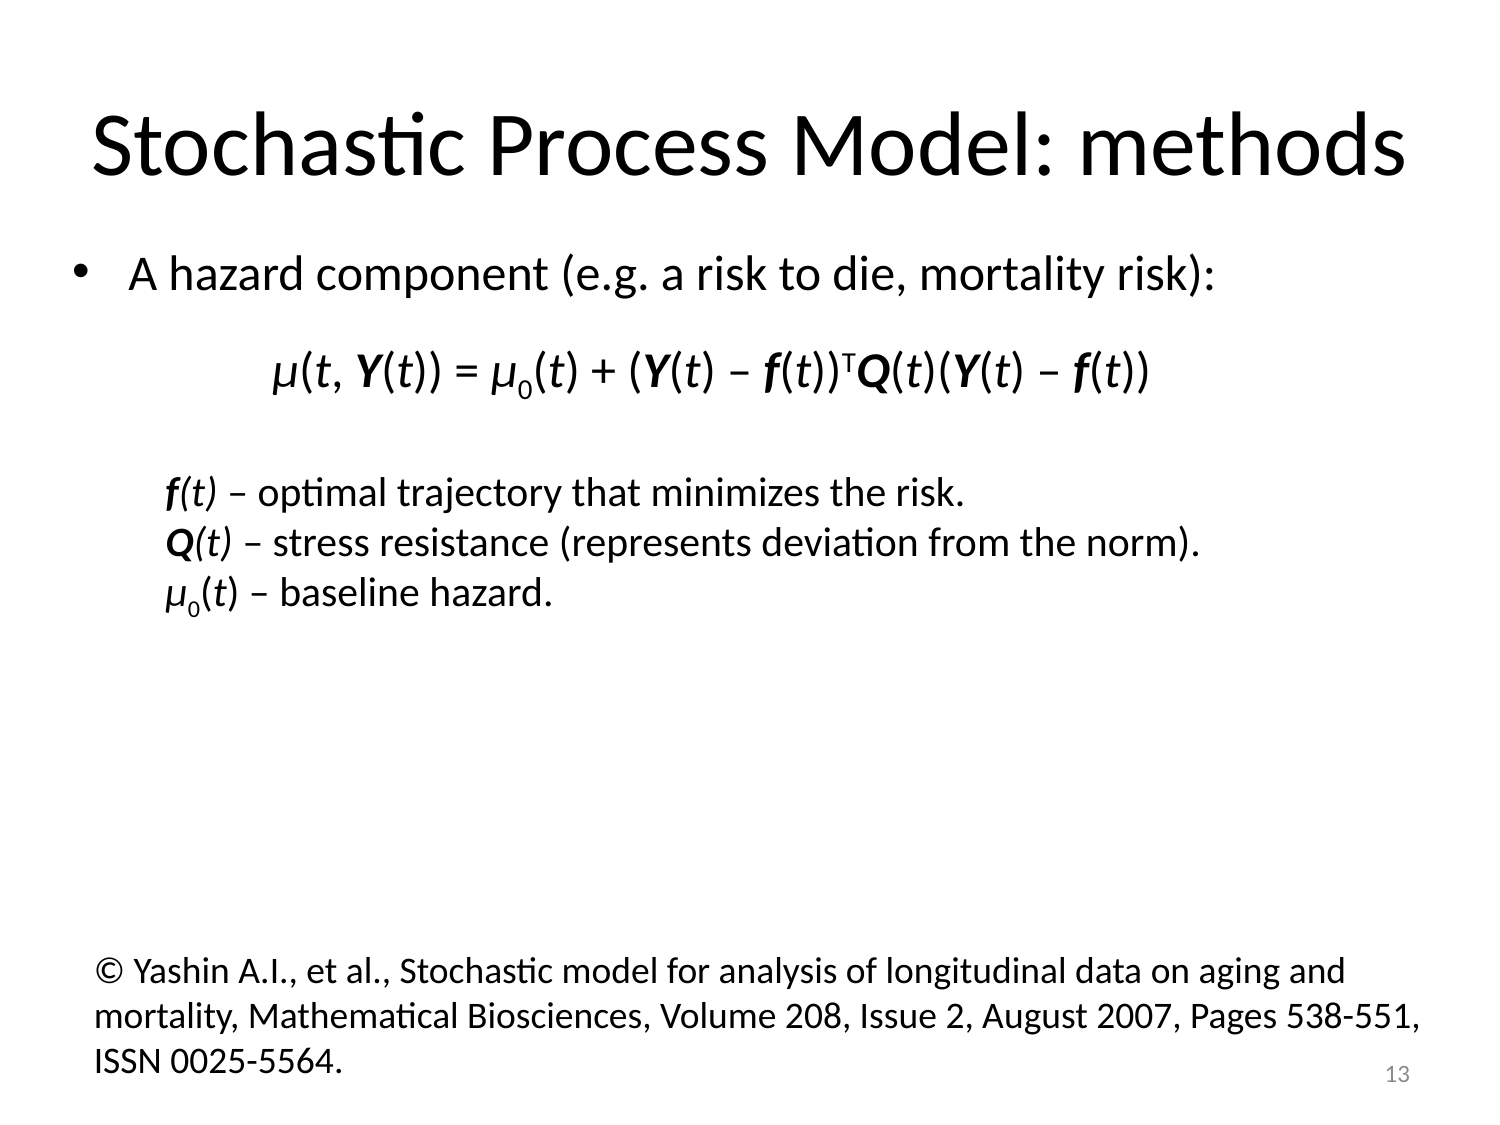

# Stochastic Process Model: methods
A hazard component (e.g. a risk to die, mortality risk):
μ(t, Y(t)) = μ0(t) + (Y(t) – f(t))TQ(t)(Y(t) – f(t))
f(t) – optimal trajectory that minimizes the risk.
Q(t) – stress resistance (represents deviation from the norm).
μ0(t) – baseline hazard.
© Yashin A.I., et al., Stochastic model for analysis of longitudinal data on aging and mortality, Mathematical Biosciences, Volume 208, Issue 2, August 2007, Pages 538-551, ISSN 0025-5564.
13